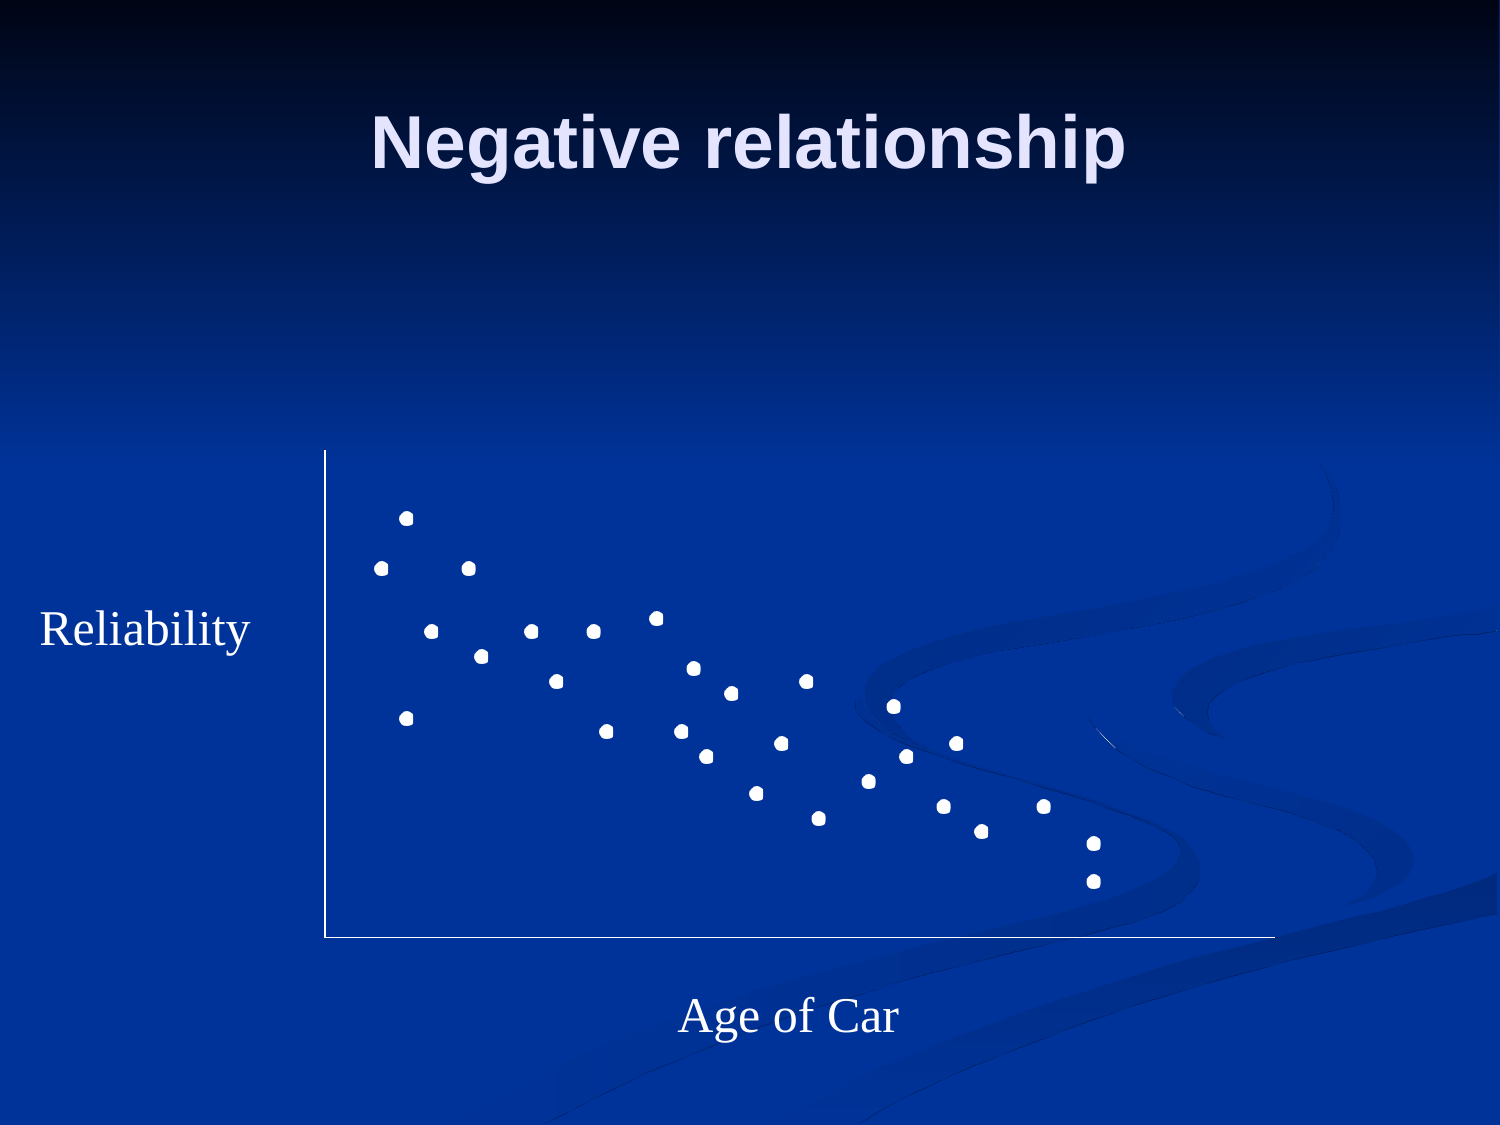

# Negative relationship

Reliability

Age of Car